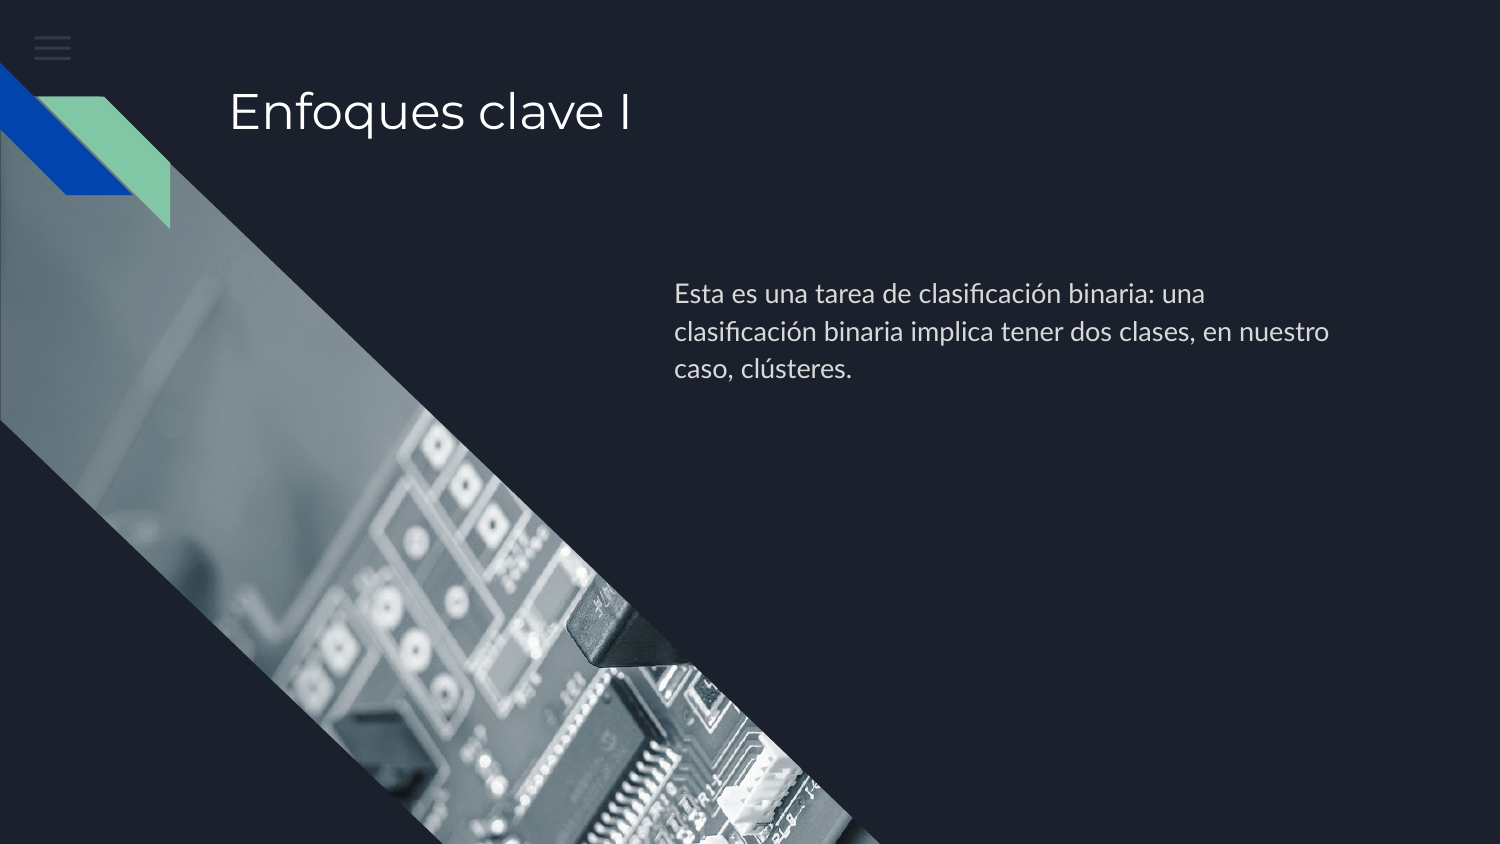

# Enfoques clave I
Esta es una tarea de clasificación binaria: una clasificación binaria implica tener dos clases, en nuestro caso, clústeres.